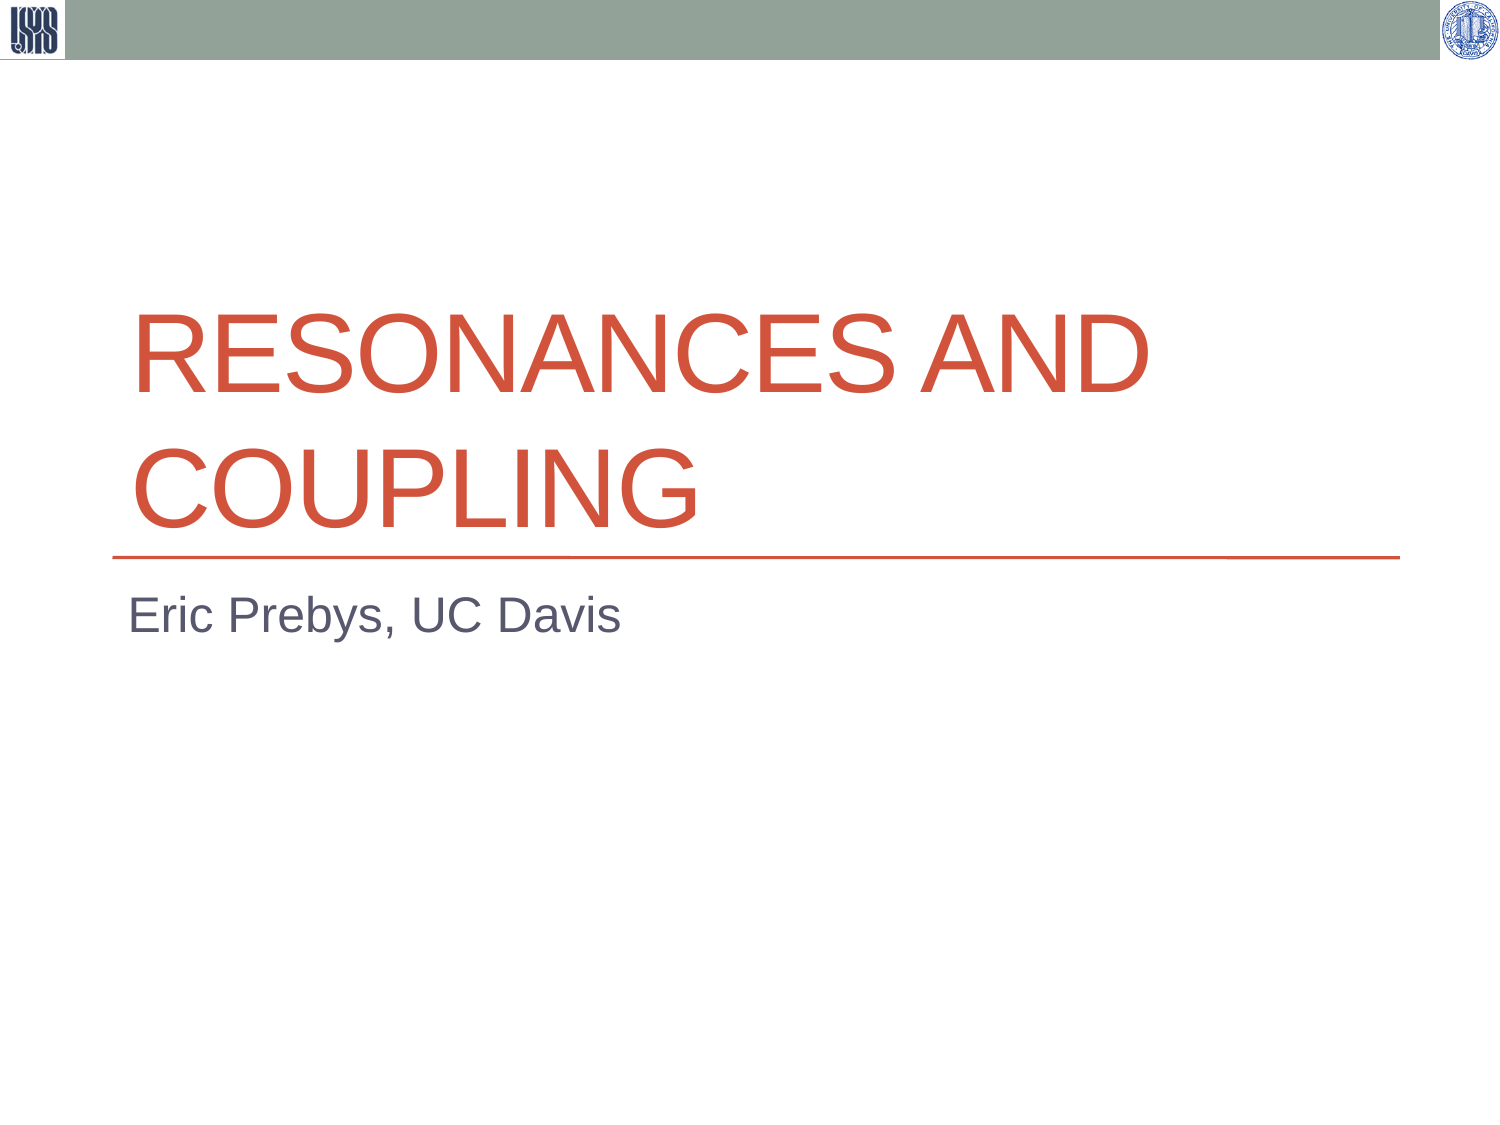

# Resonances and Coupling
Eric Prebys, UC Davis